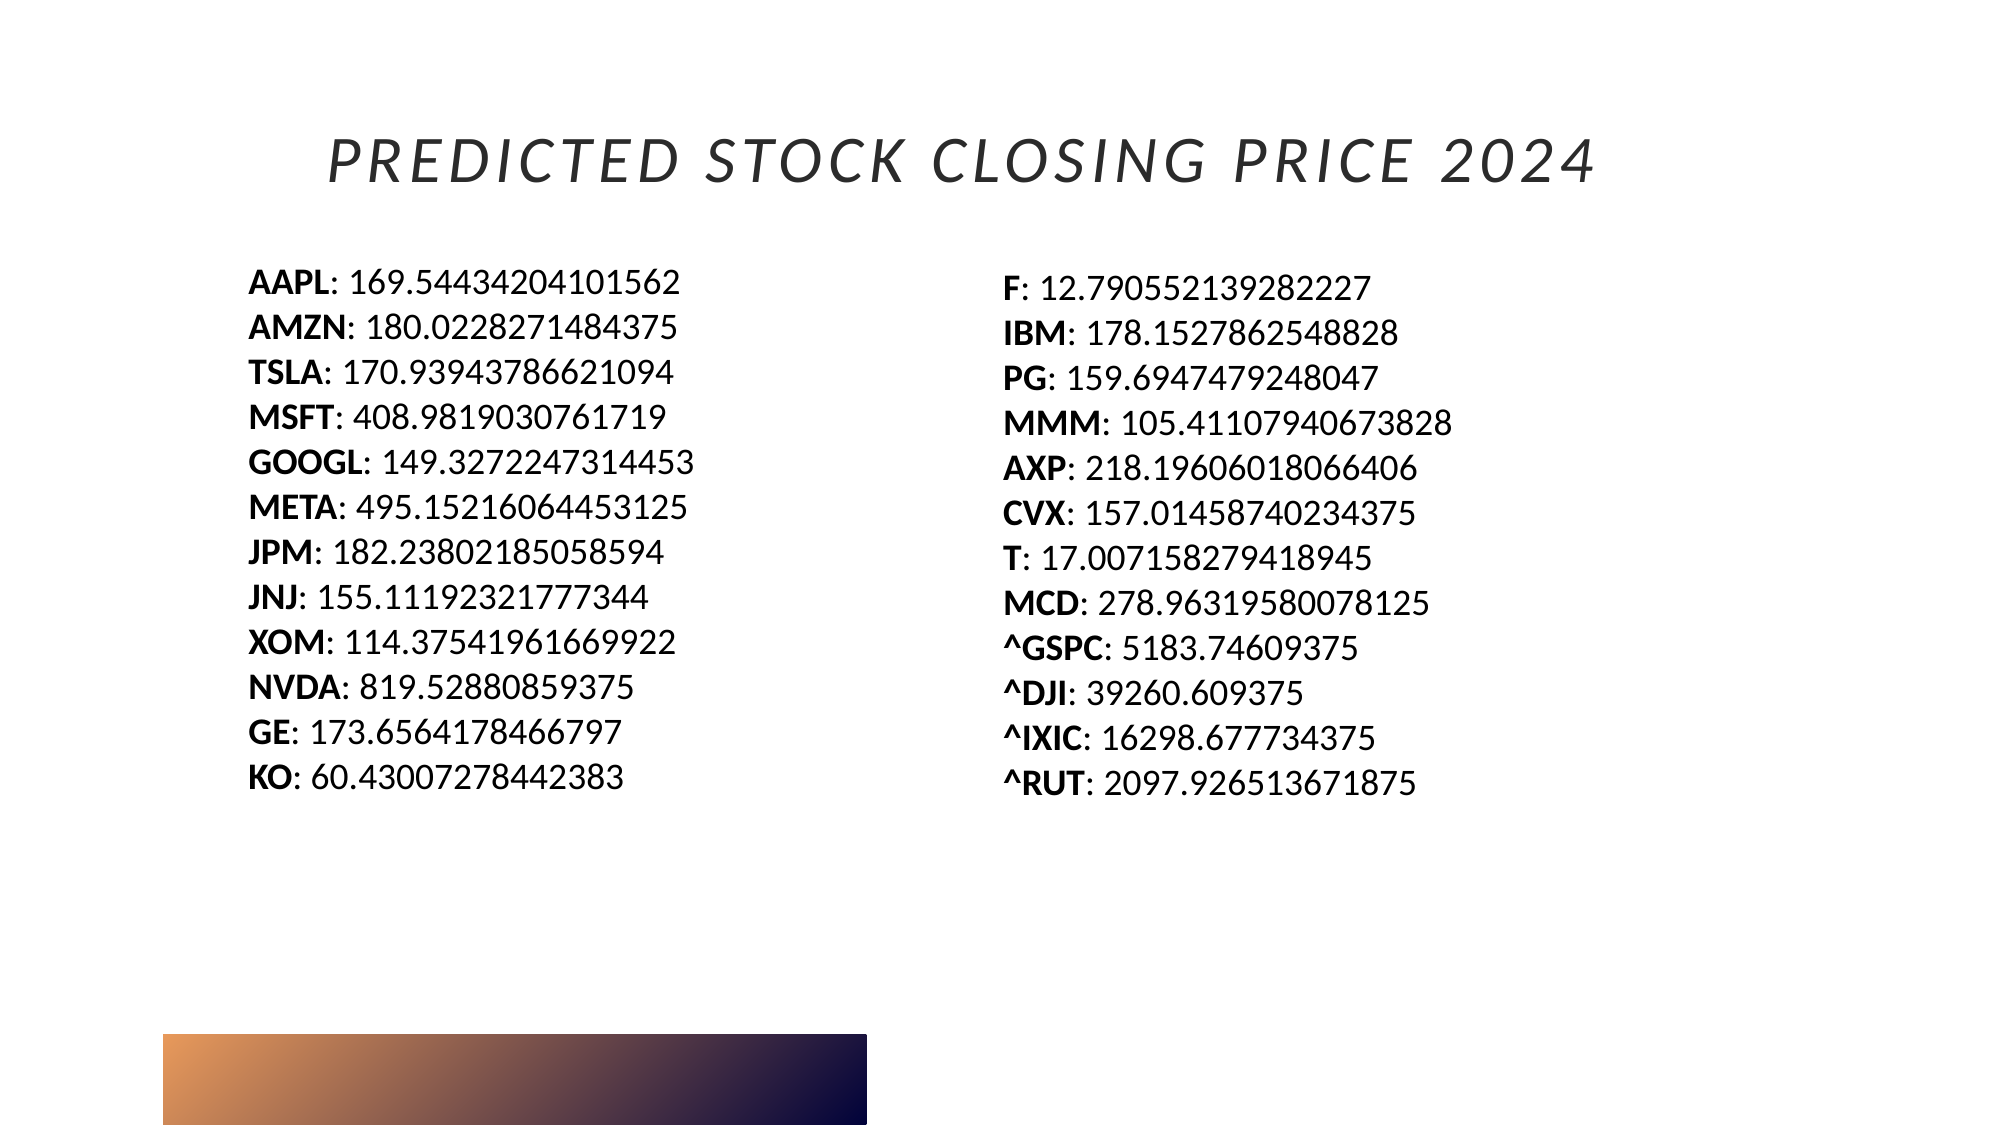

# Predicted Stock Closing Price 2024
AAPL: 169.54434204101562
AMZN: 180.0228271484375
TSLA: 170.93943786621094
MSFT: 408.9819030761719
GOOGL: 149.3272247314453
META: 495.15216064453125
JPM: 182.23802185058594
JNJ: 155.11192321777344
XOM: 114.37541961669922
NVDA: 819.52880859375
GE: 173.6564178466797
KO: 60.43007278442383
F: 12.790552139282227
IBM: 178.1527862548828
PG: 159.6947479248047
MMM: 105.41107940673828
AXP: 218.19606018066406
CVX: 157.01458740234375
T: 17.007158279418945
MCD: 278.96319580078125
^GSPC: 5183.74609375
^DJI: 39260.609375
^IXIC: 16298.677734375
^RUT: 2097.926513671875